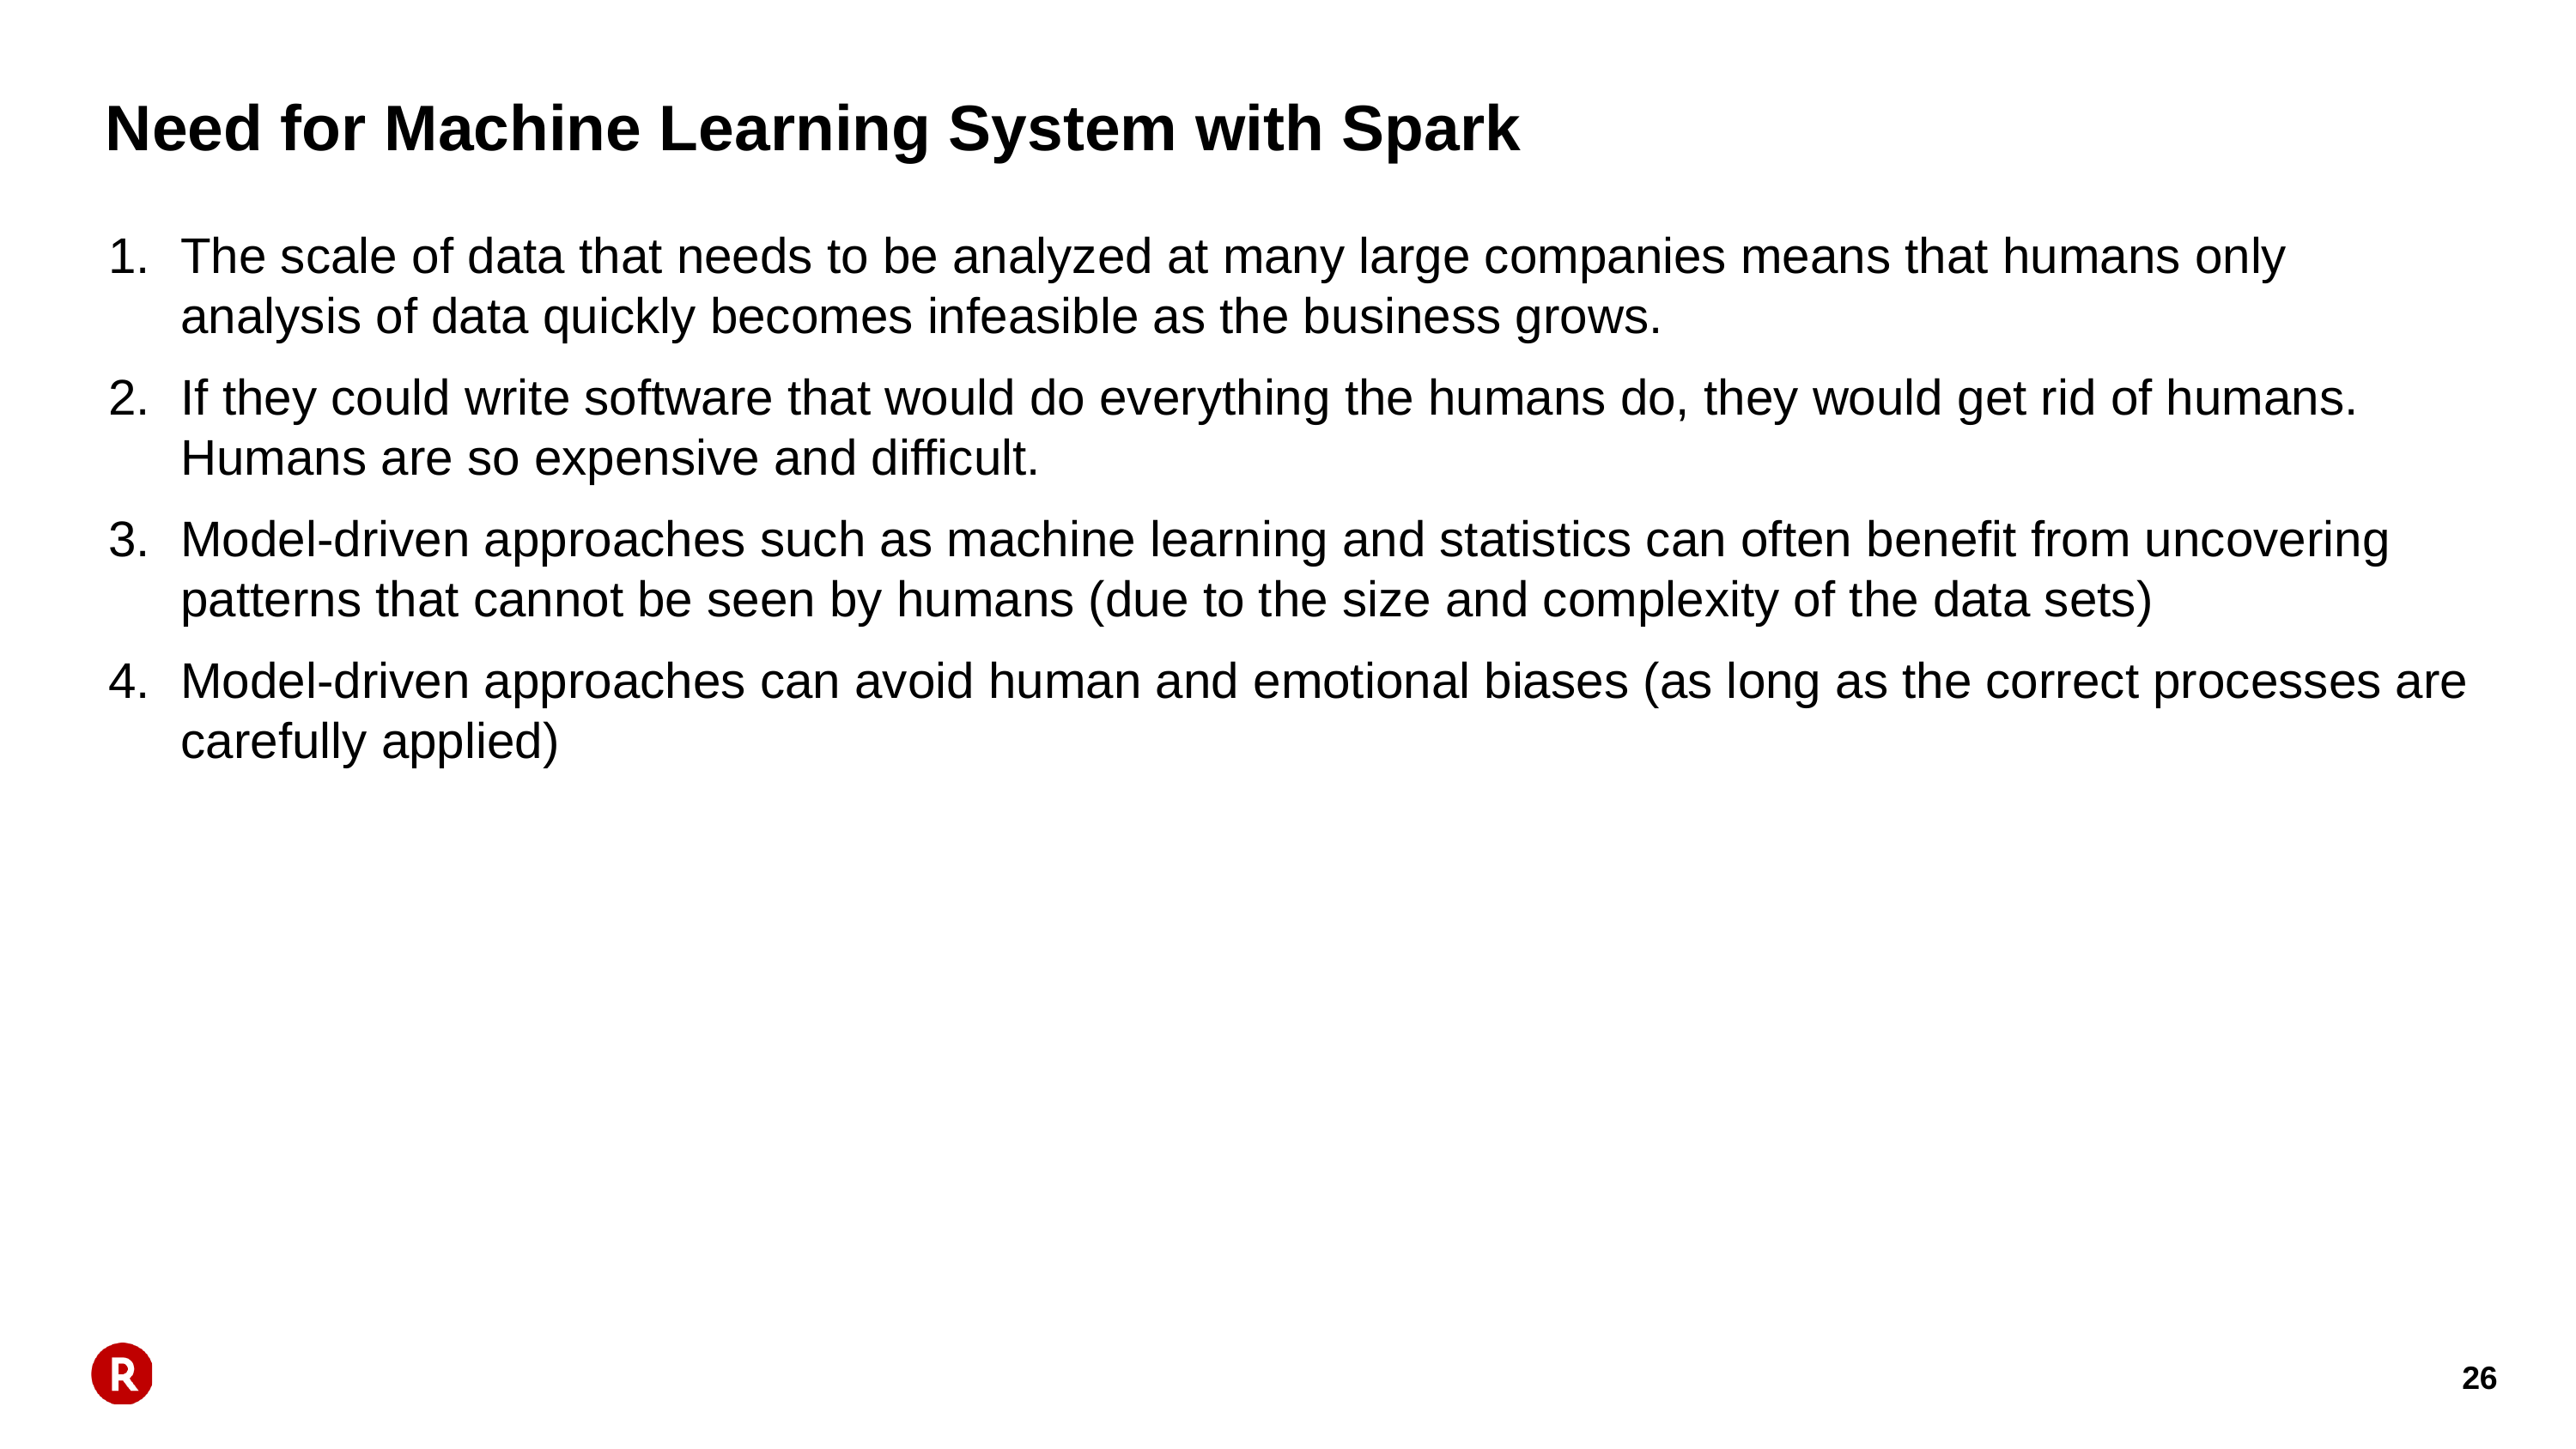

# Need for Machine Learning System with Spark
The scale of data that needs to be analyzed at many large companies means that humans only analysis of data quickly becomes infeasible as the business grows.
If they could write software that would do everything the humans do, they would get rid of humans. Humans are so expensive and difficult.
Model-driven approaches such as machine learning and statistics can often benefit from uncovering patterns that cannot be seen by humans (due to the size and complexity of the data sets)
Model-driven approaches can avoid human and emotional biases (as long as the correct processes are carefully applied)